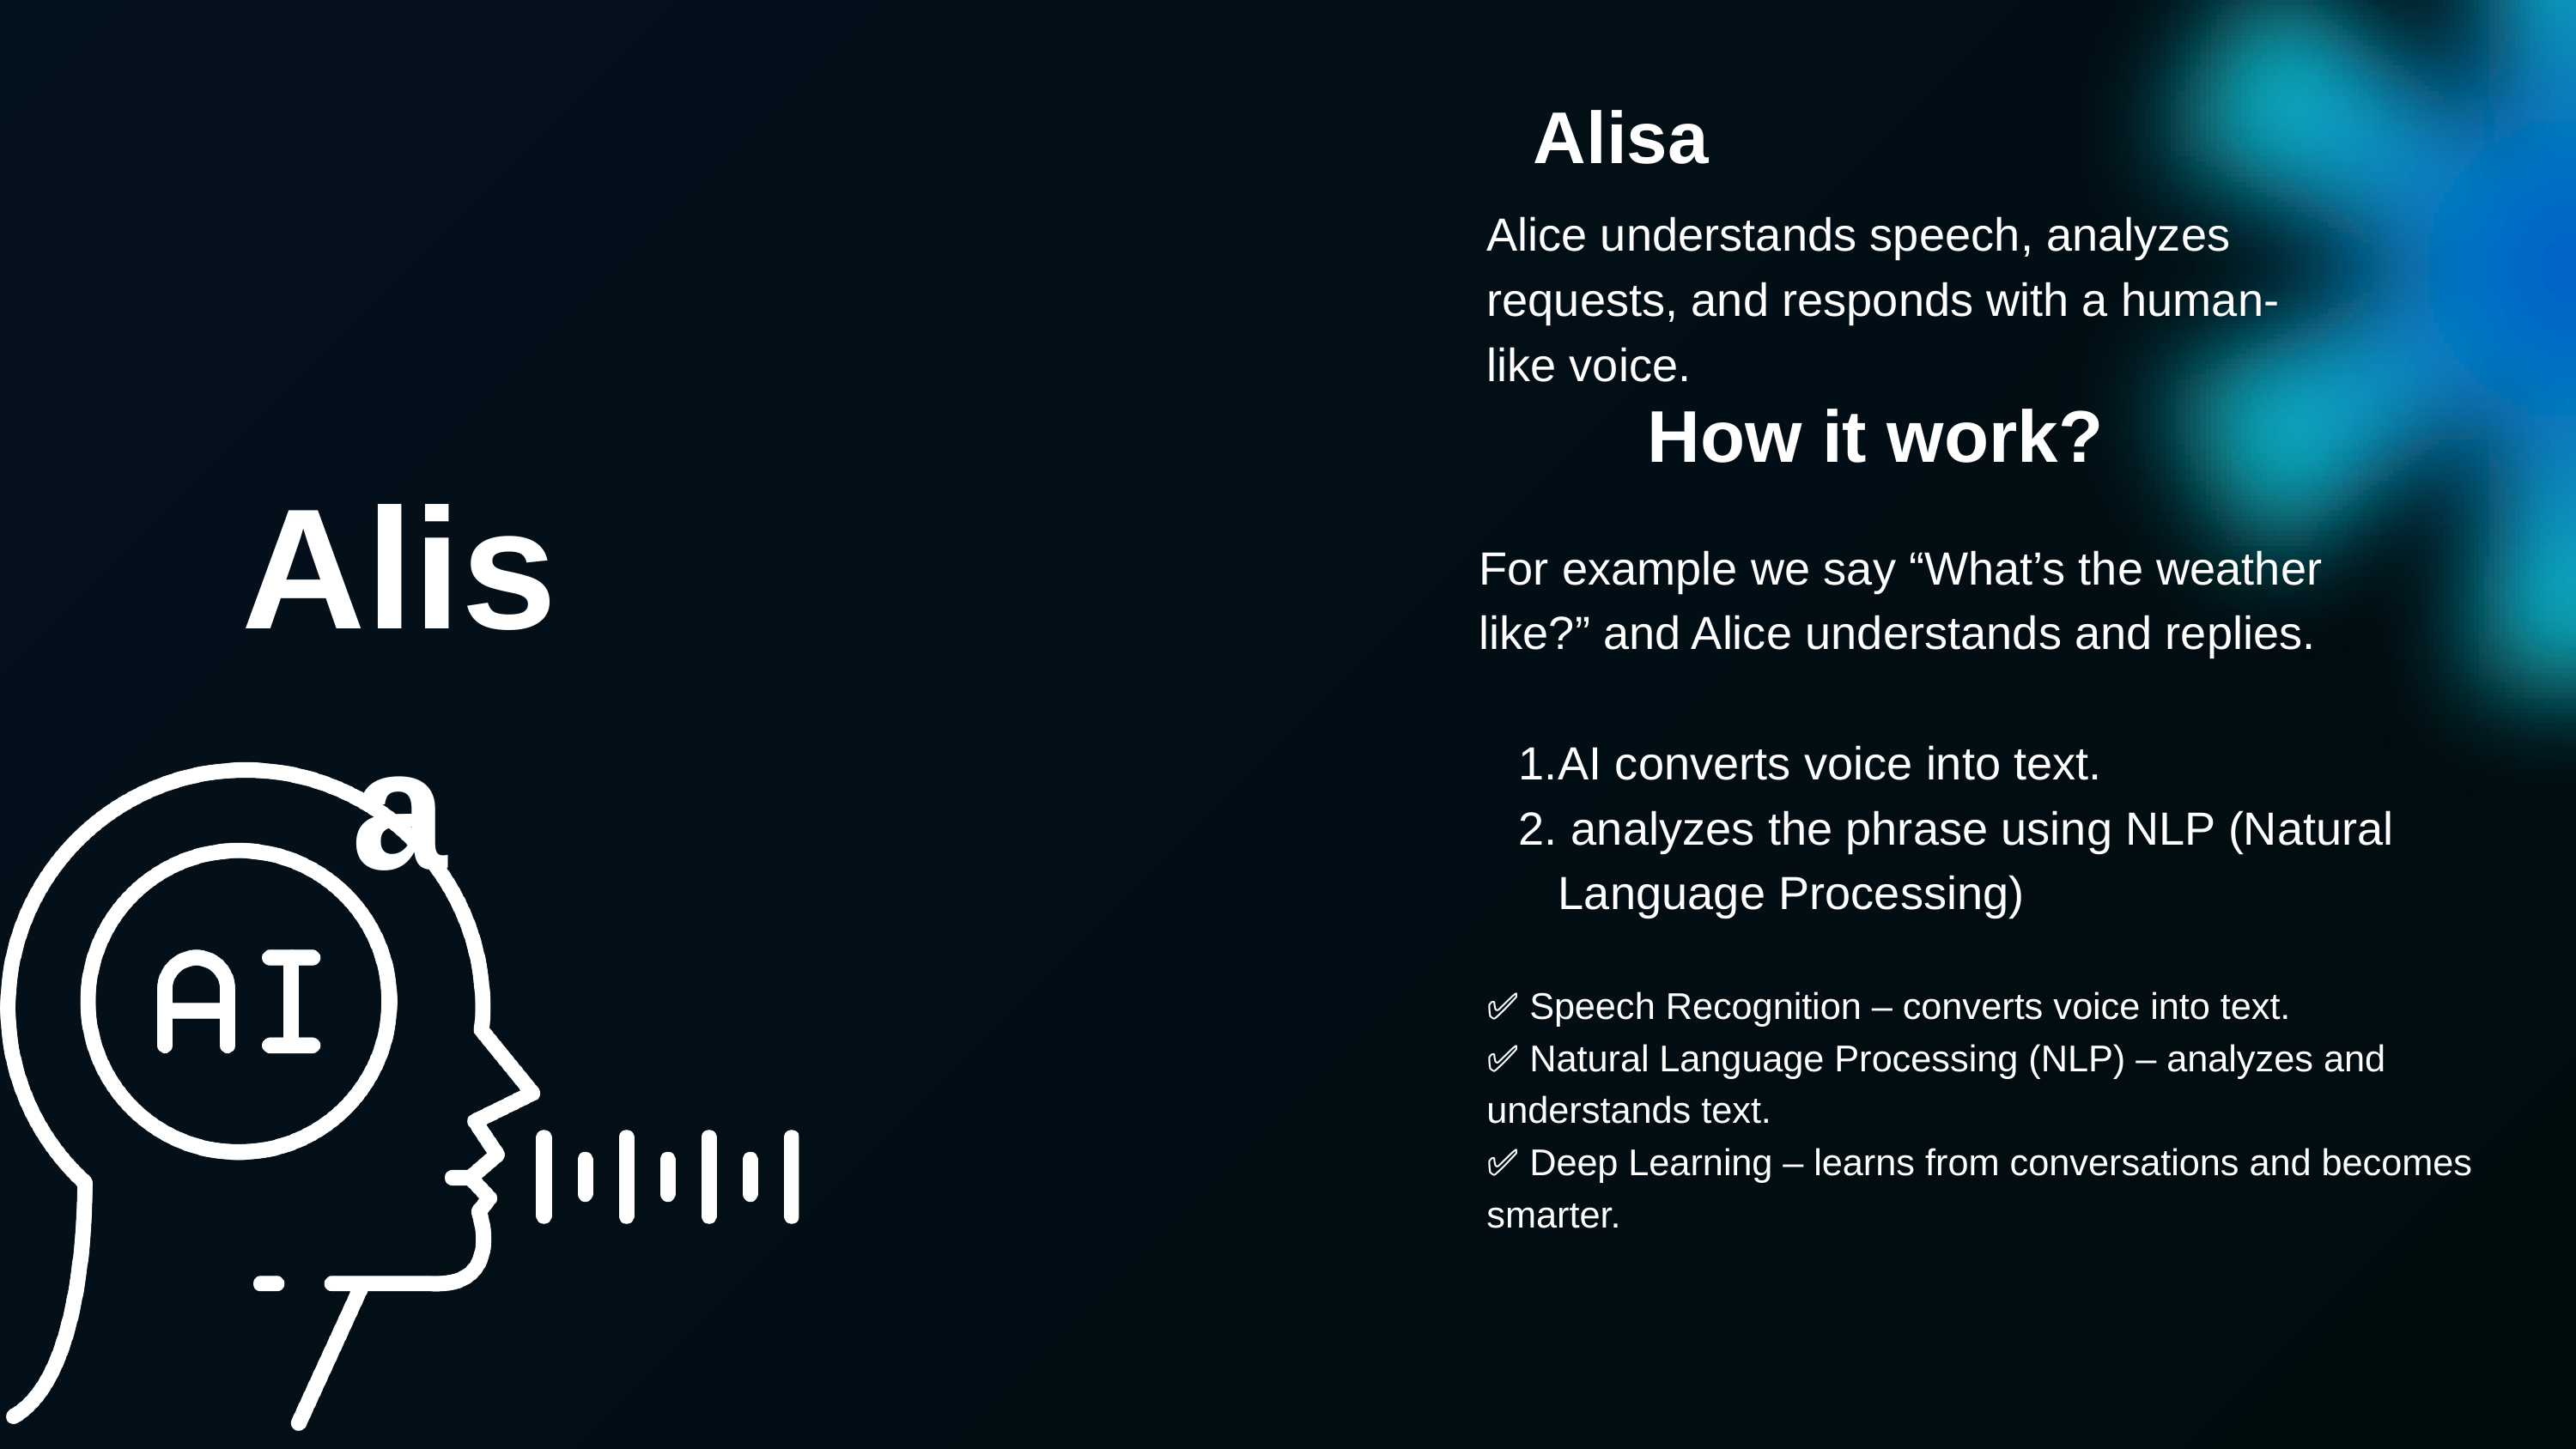

Alisa
Alice understands speech, analyzes requests, and responds with a human-like voice.
How it work?
Alisa
For example we say “What’s the weather like?” and Alice understands and replies.

AI converts voice into text.
 analyzes the phrase using NLP (Natural Language Processing)

✅ Speech Recognition – converts voice into text.
✅ Natural Language Processing (NLP) – analyzes and understands text.
✅ Deep Learning – learns from conversations and becomes smarter.